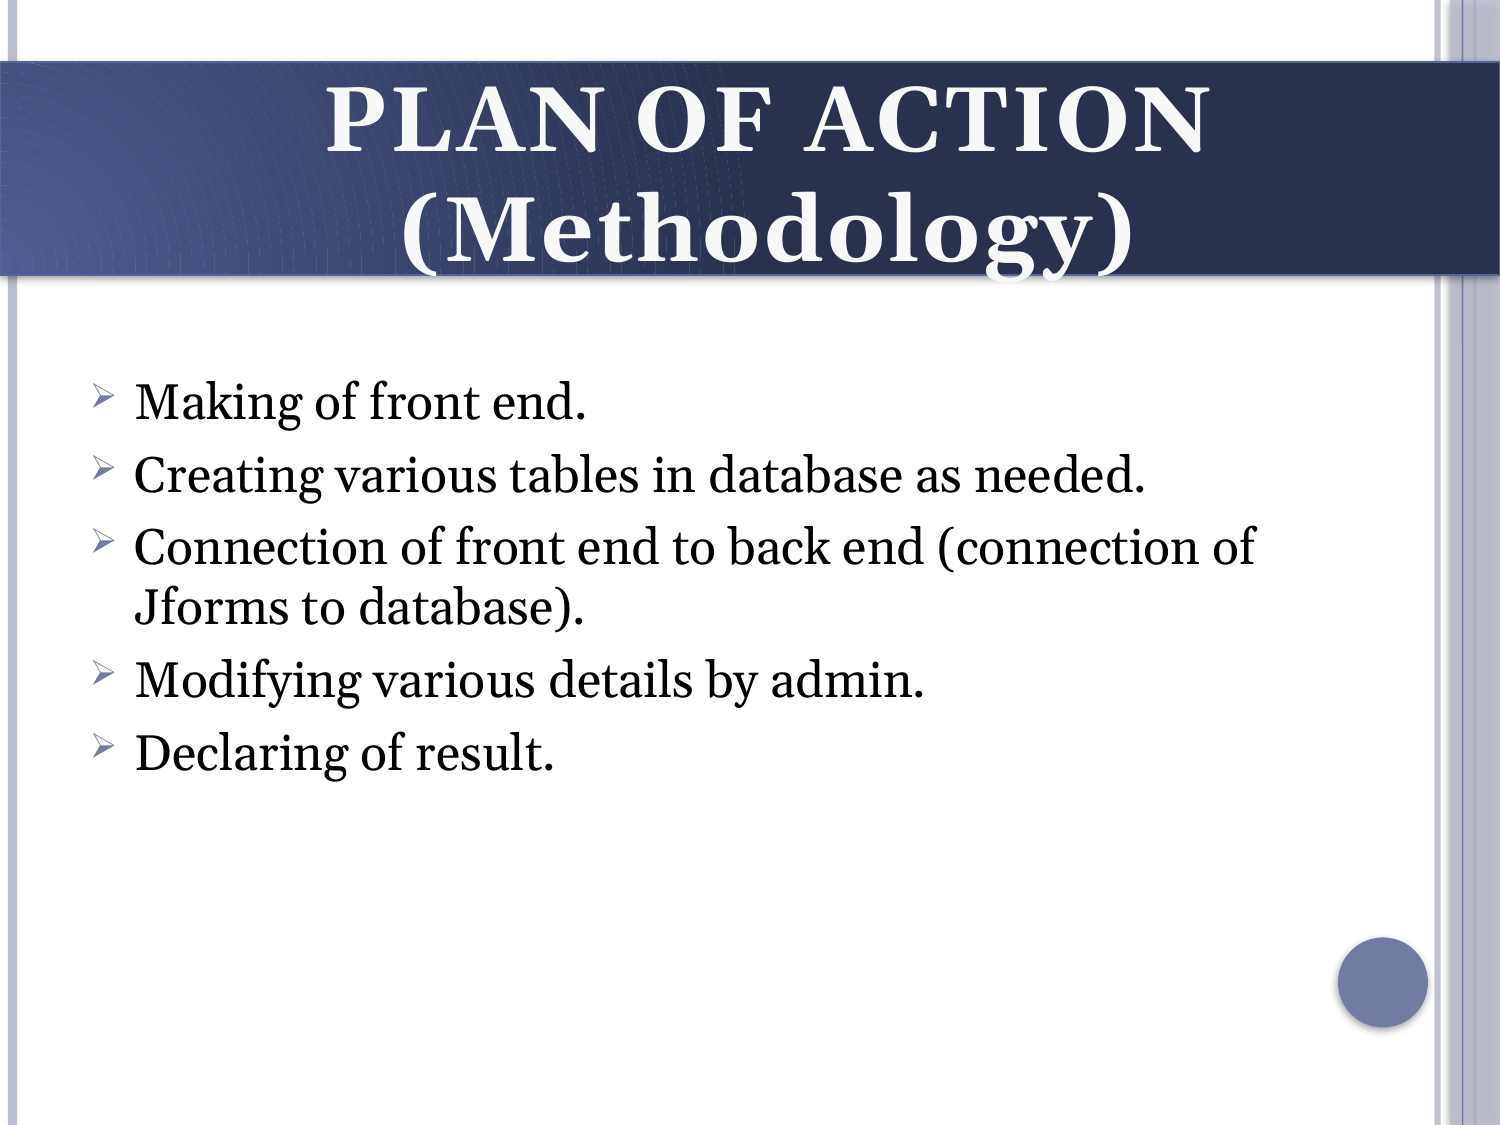

# PLAN OF ACTION (Methodology)
Making of front end.
Creating various tables in database as needed.
Connection of front end to back end (connection of Jforms to database).
Modifying various details by admin.
Declaring of result.